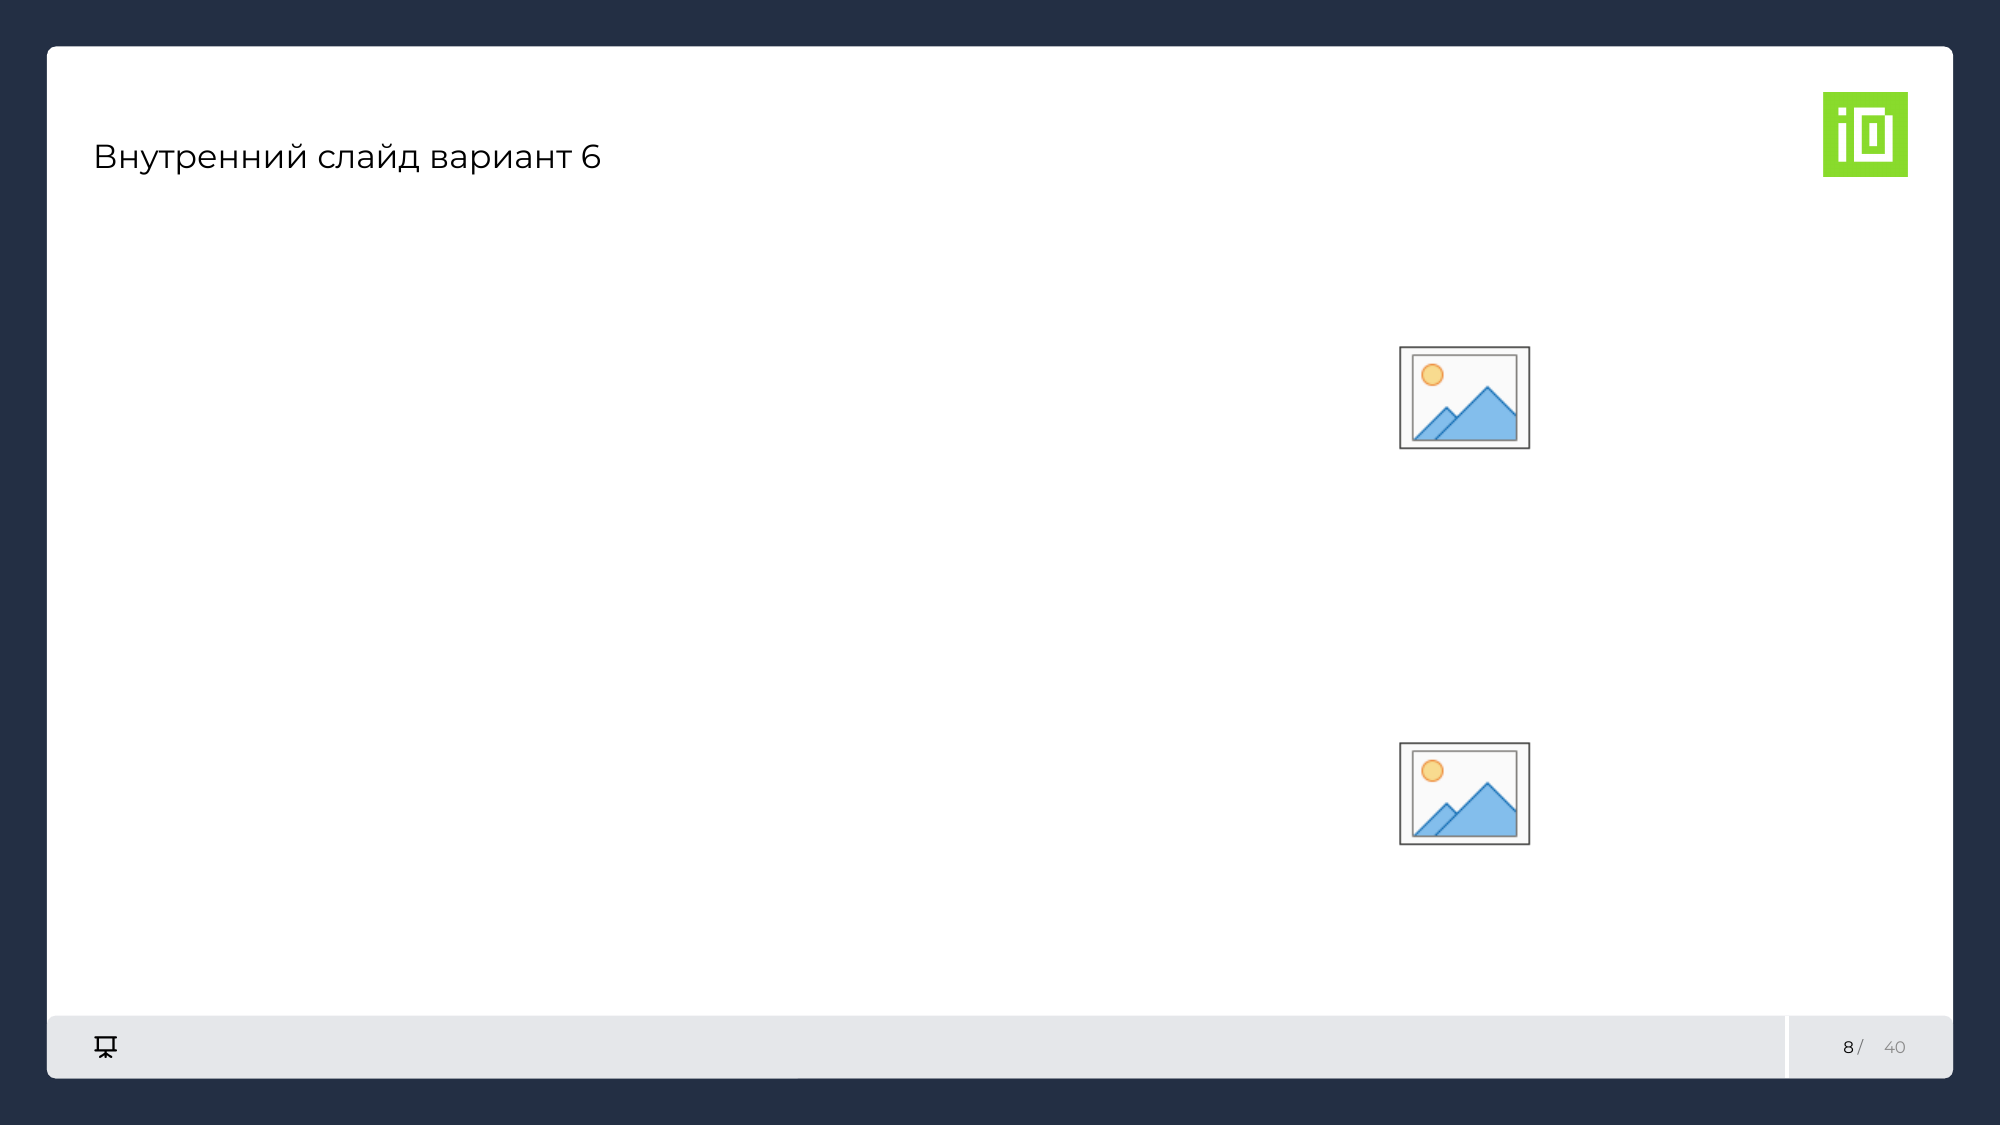

# Внутренний слайд вариант 6

8
40